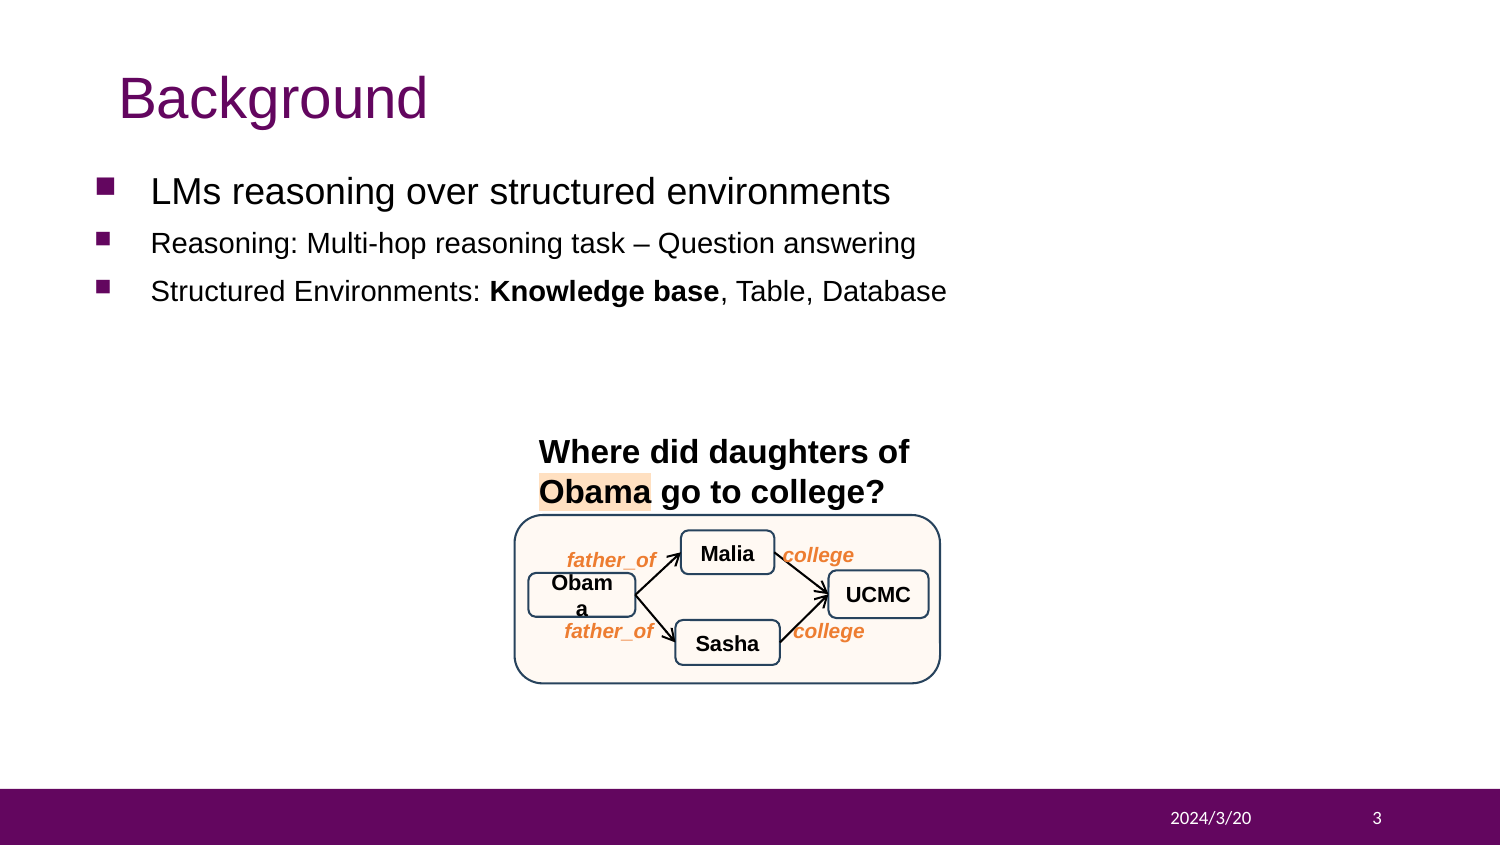

# Background
LMs reasoning over structured environments
Reasoning: Multi-hop reasoning task – Question answering
Structured Environments: Knowledge base, Table, Database
Where did daughters of Obama go to college?

Malia
college
father_of
UCMC
Obama
college
father_of
Sasha
2024/3/20
3